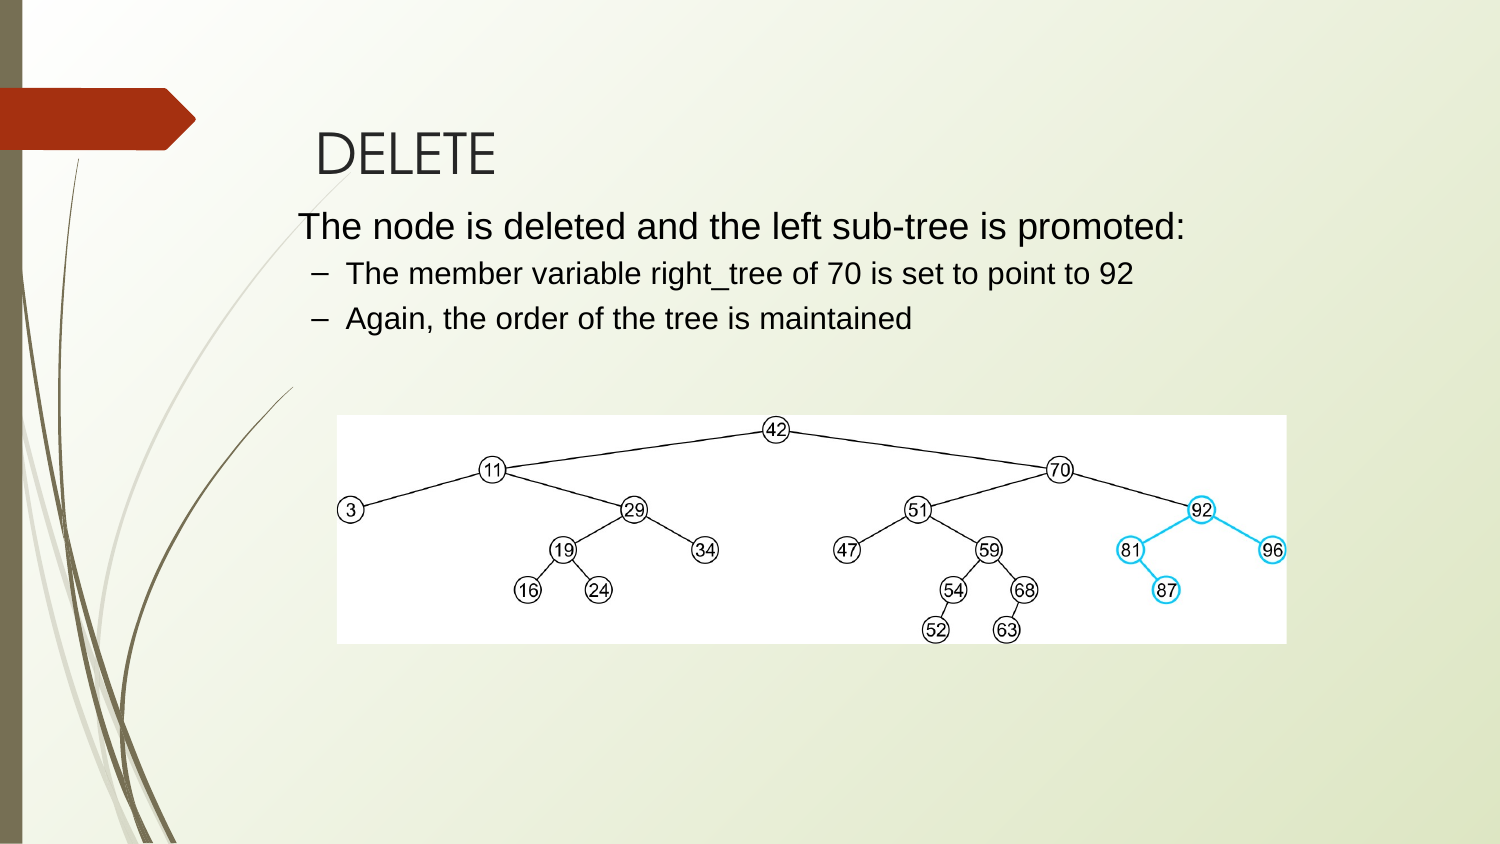

# DELETE
The node is deleted and the left sub-tree is promoted:
The member variable right_tree of 70 is set to point to 92
Again, the order of the tree is maintained